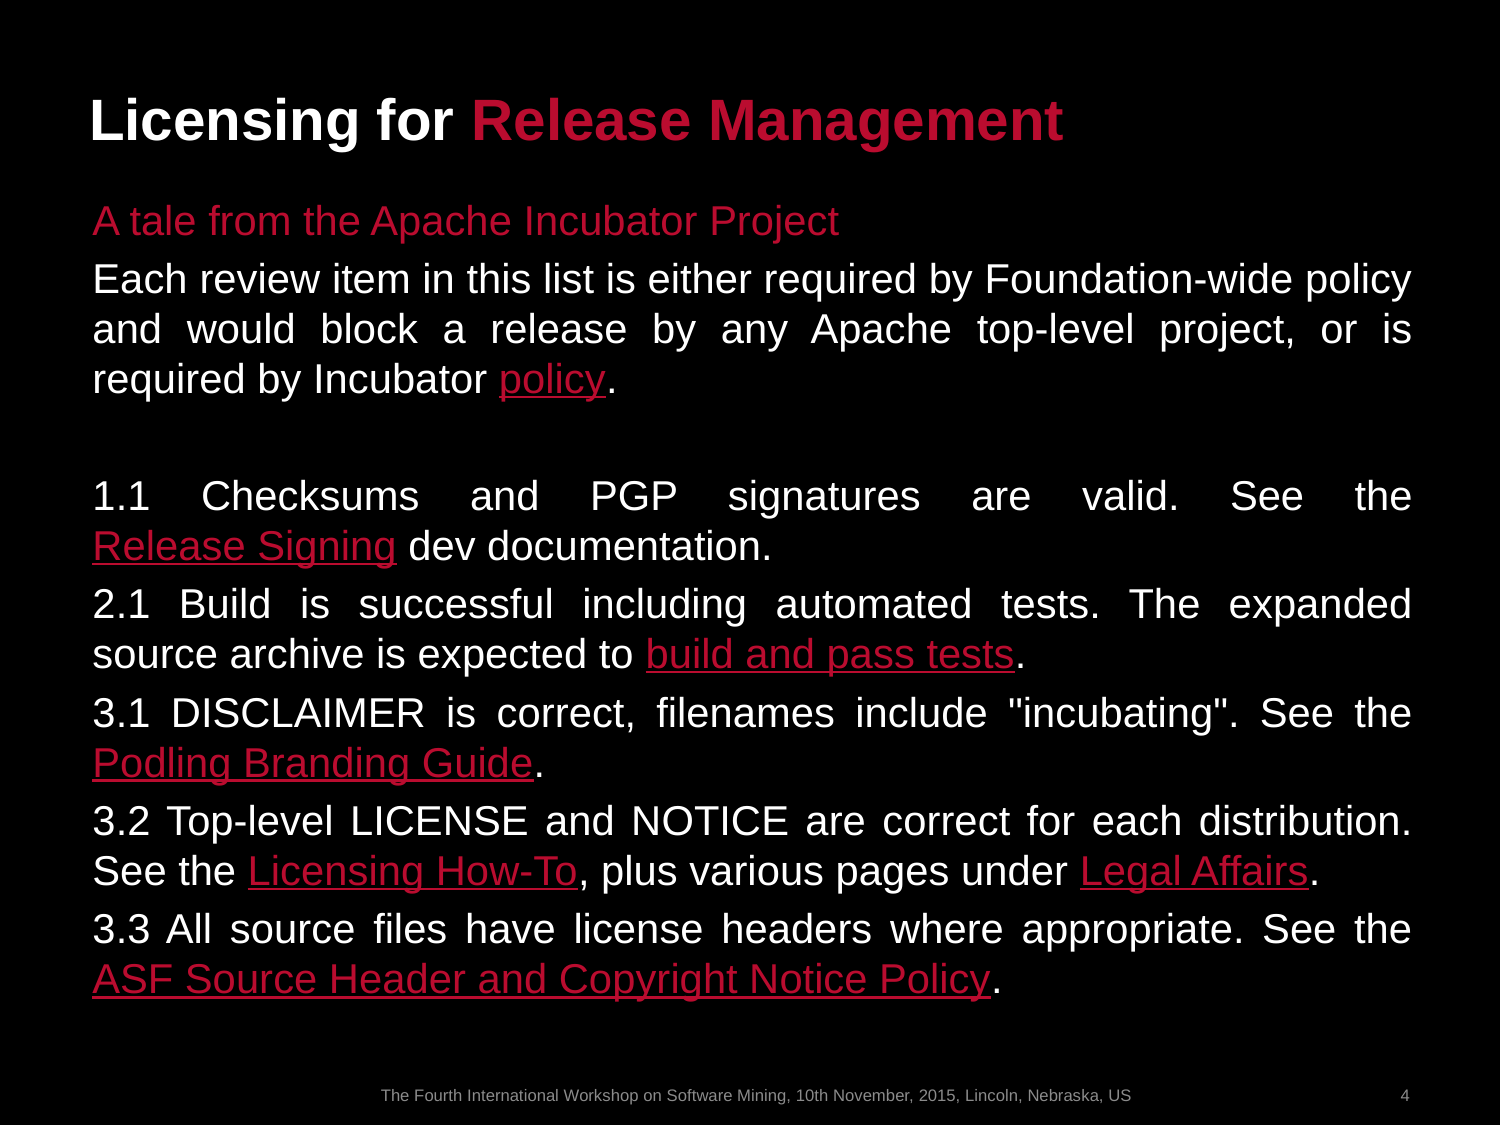

# Licensing for Release Management
A tale from the Apache Incubator Project
Each review item in this list is either required by Foundation-wide policy and would block a release by any Apache top-level project, or is required by Incubator policy.

1.1 Checksums and PGP signatures are valid. See the Release Signing dev documentation.
2.1 Build is successful including automated tests. The expanded source archive is expected to build and pass tests.
3.1 DISCLAIMER is correct, filenames include "incubating". See the Podling Branding Guide.
3.2 Top-level LICENSE and NOTICE are correct for each distribution. See the Licensing How-To, plus various pages under Legal Affairs.
3.3 All source files have license headers where appropriate. See the ASF Source Header and Copyright Notice Policy.

http://incubator.apache.org/guides/releasemanagement.html#check-list
The Fourth International Workshop on Software Mining, 10th November, 2015, Lincoln, Nebraska, US
4